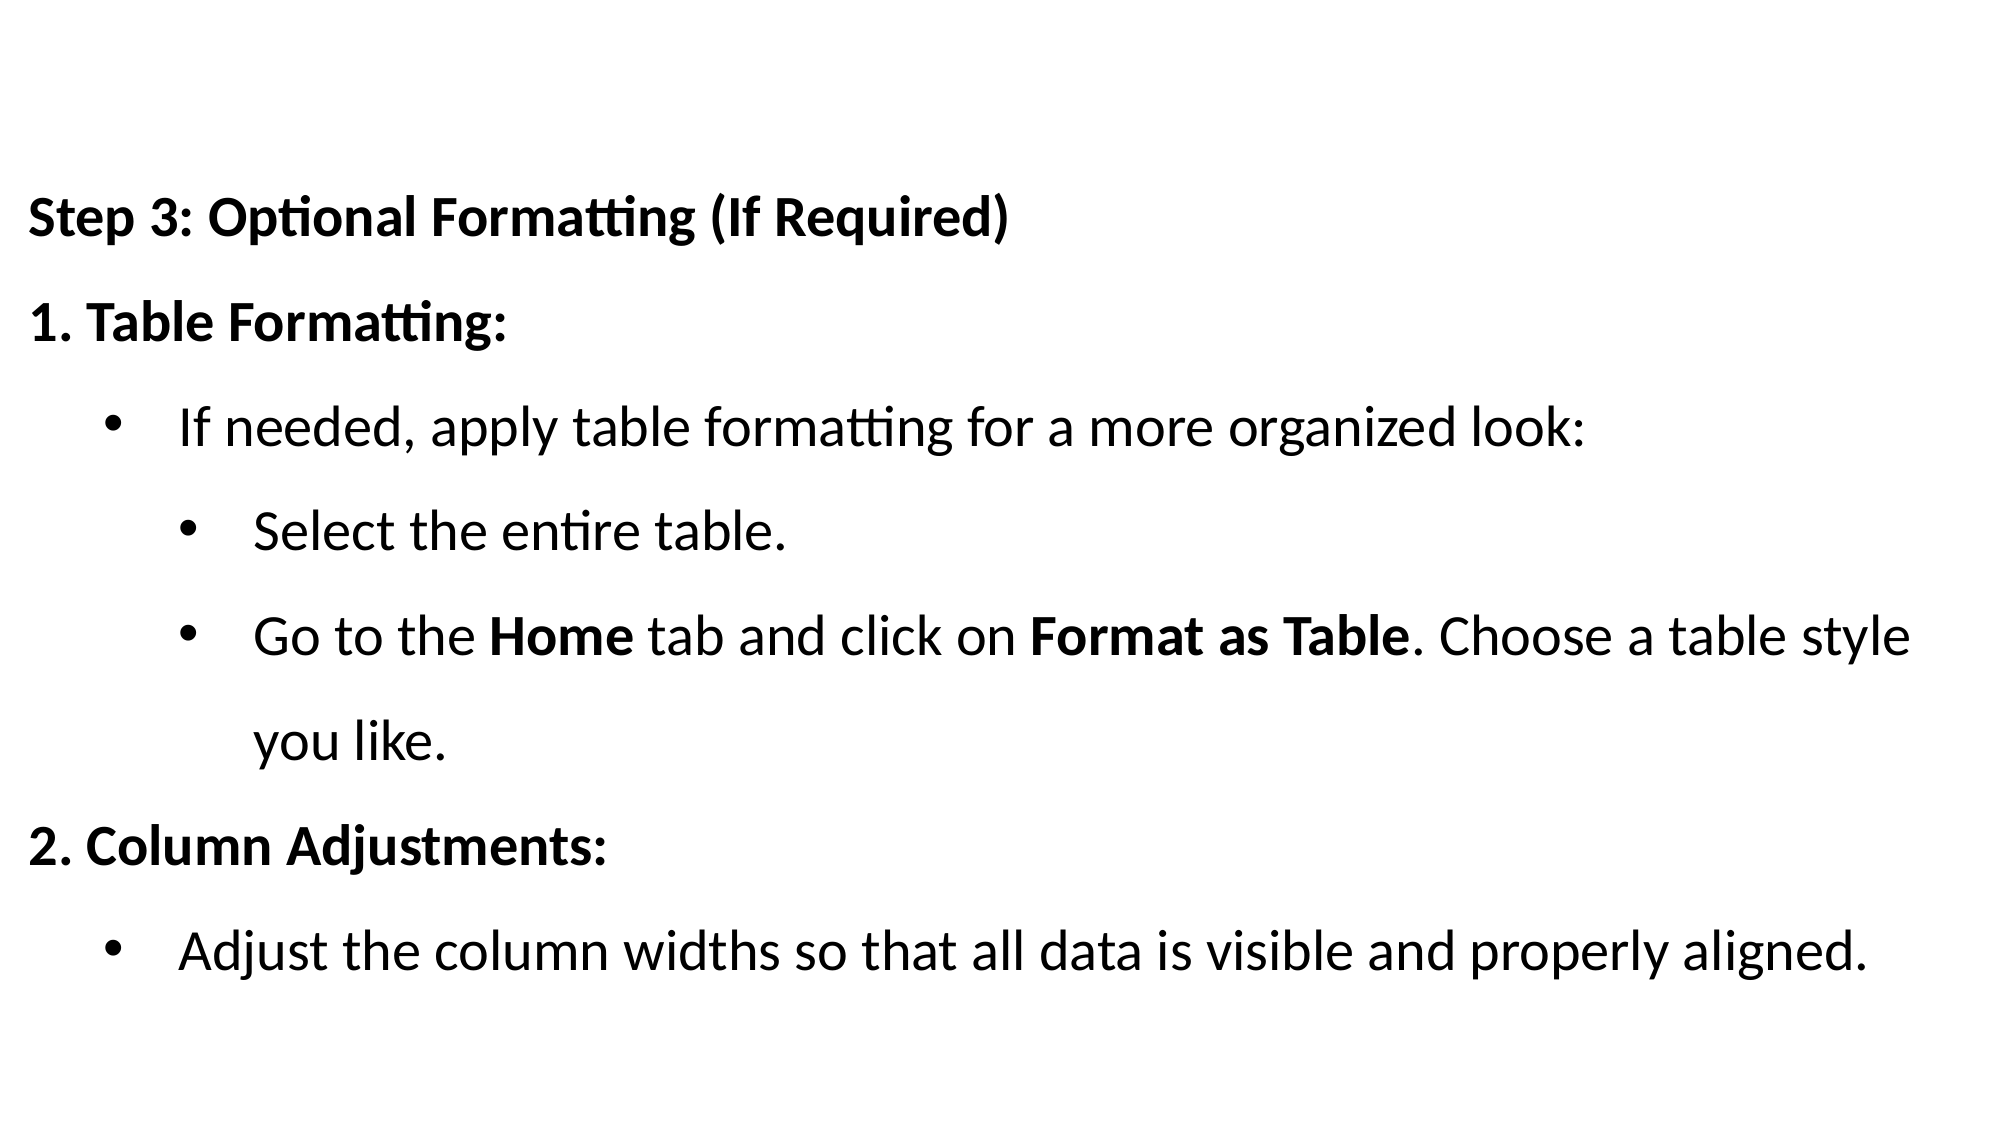

Step 3: Optional Formatting (If Required)
 Table Formatting:
If needed, apply table formatting for a more organized look:
Select the entire table.
Go to the Home tab and click on Format as Table. Choose a table style you like.
 Column Adjustments:
Adjust the column widths so that all data is visible and properly aligned.